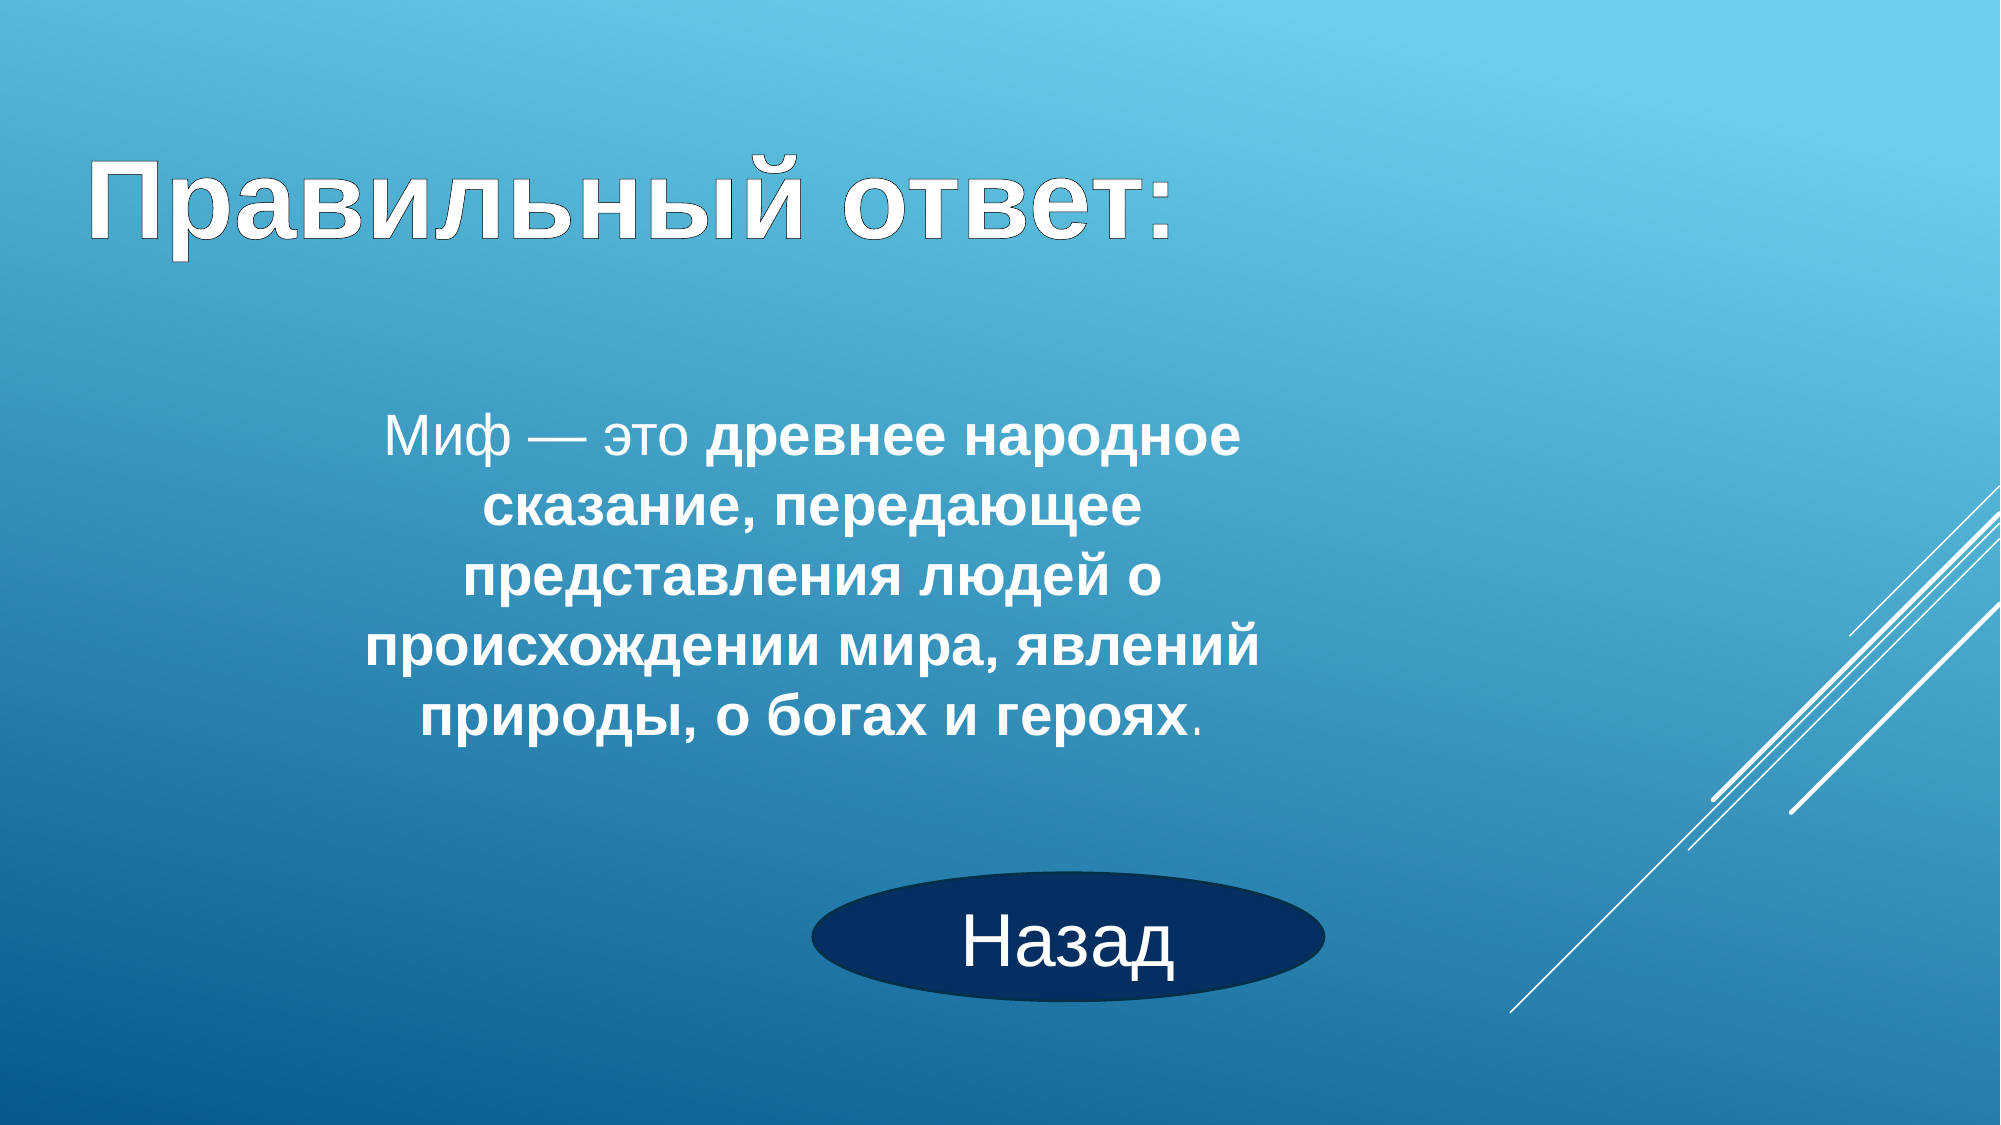

Правильный ответ:
Миф — это древнее народное сказание, передающее представления людей о происхождении мира, явлений природы, о богах и героях.
Назад